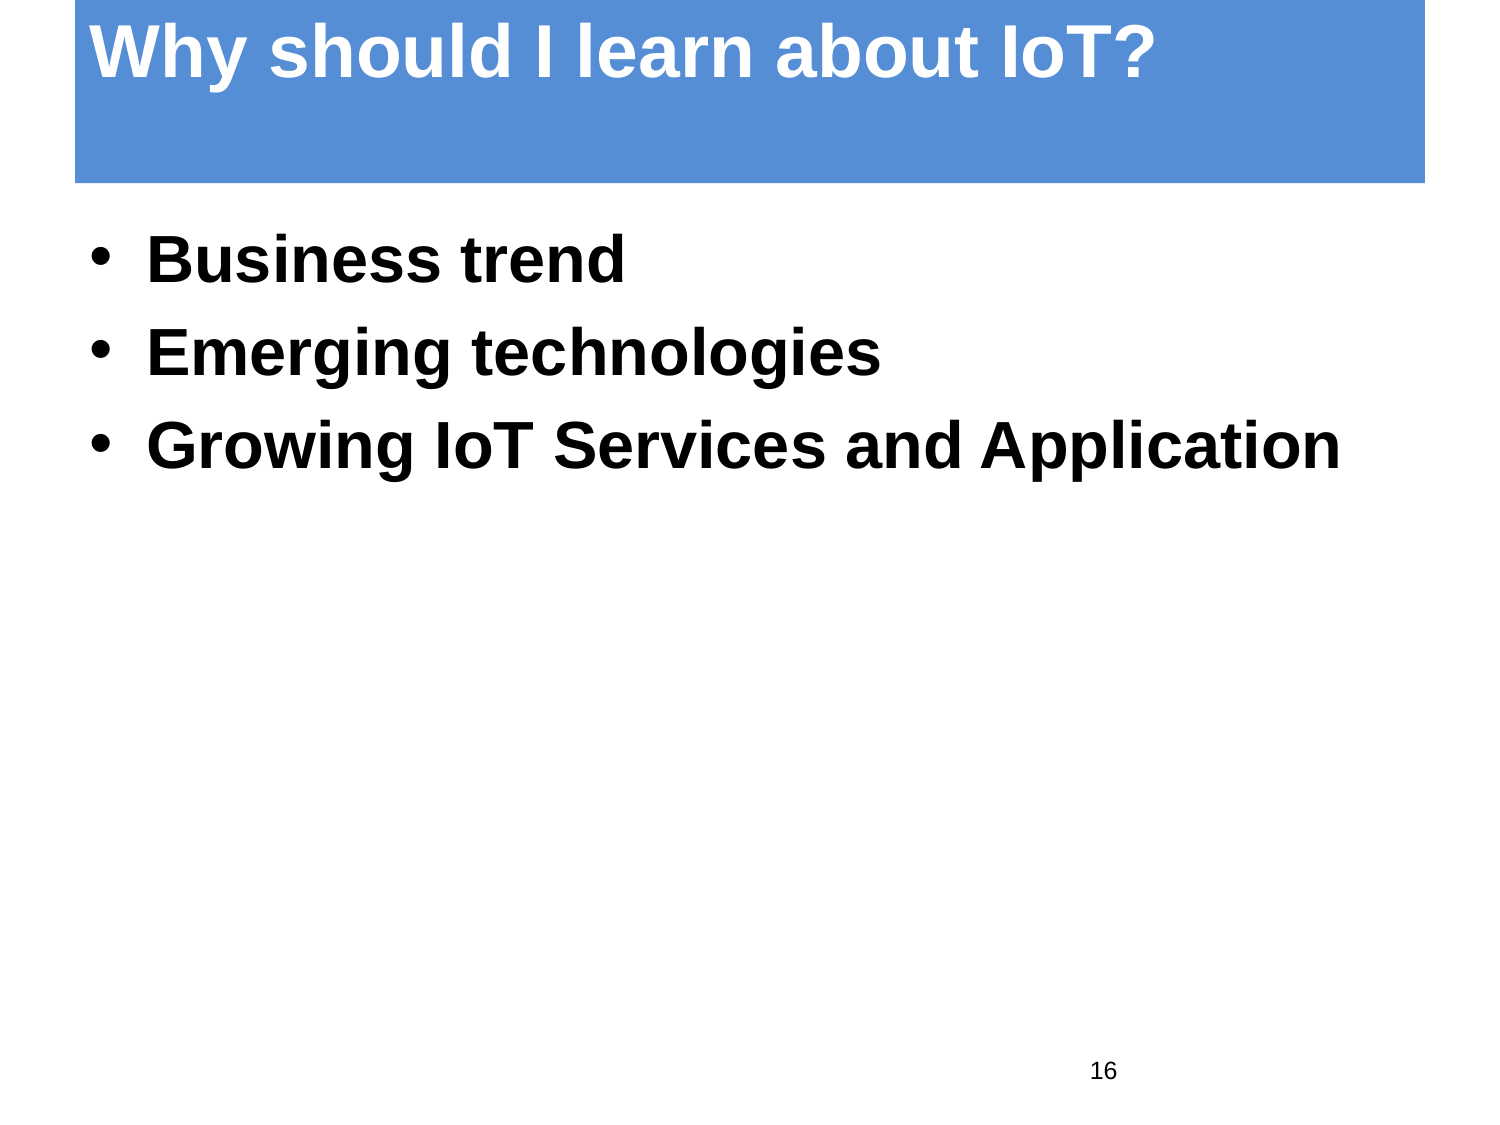

# Why should I learn about IoT?
Business trend
Emerging technologies
Growing IoT Services and Application
16